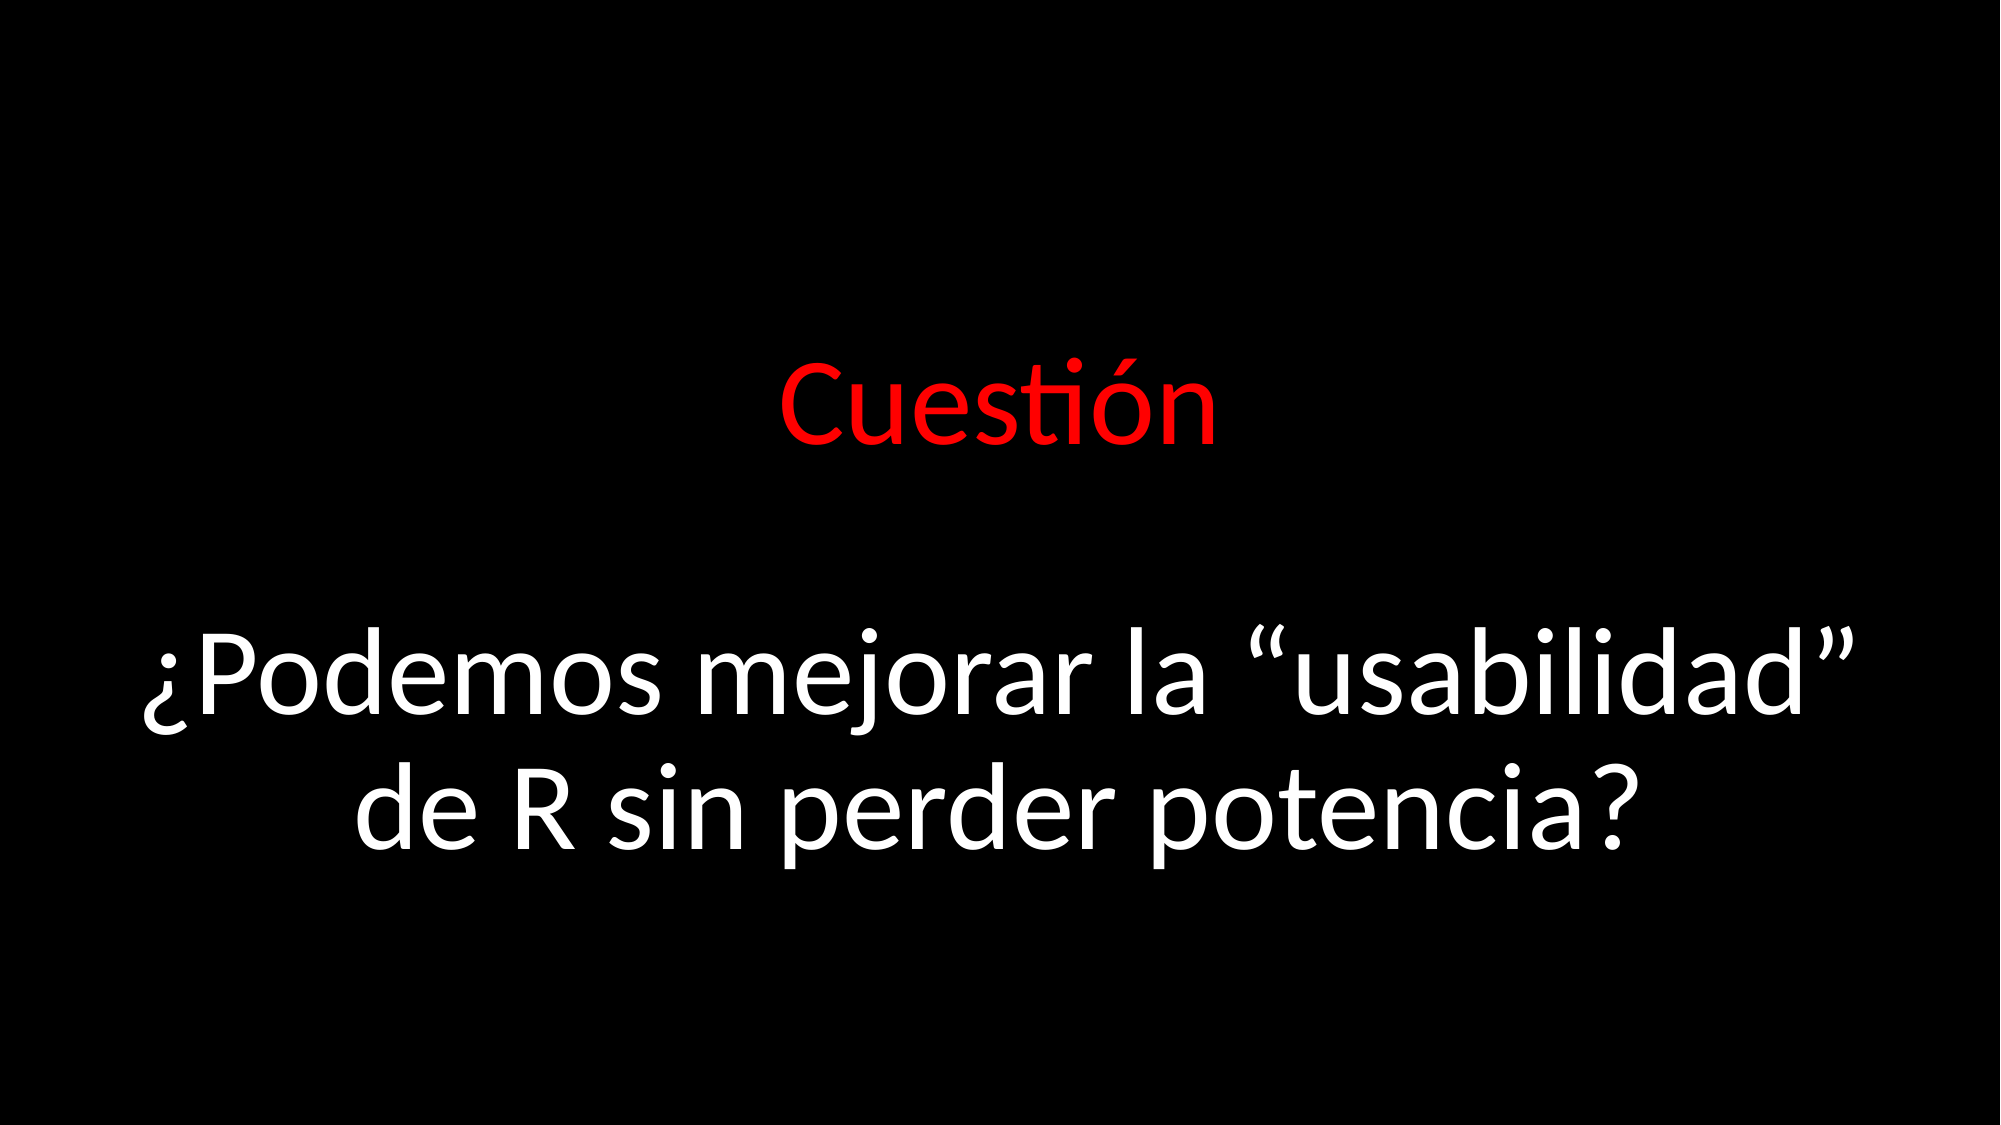

# Cuestión ¿Podemos mejorar la “usabilidad” de R sin perder potencia?